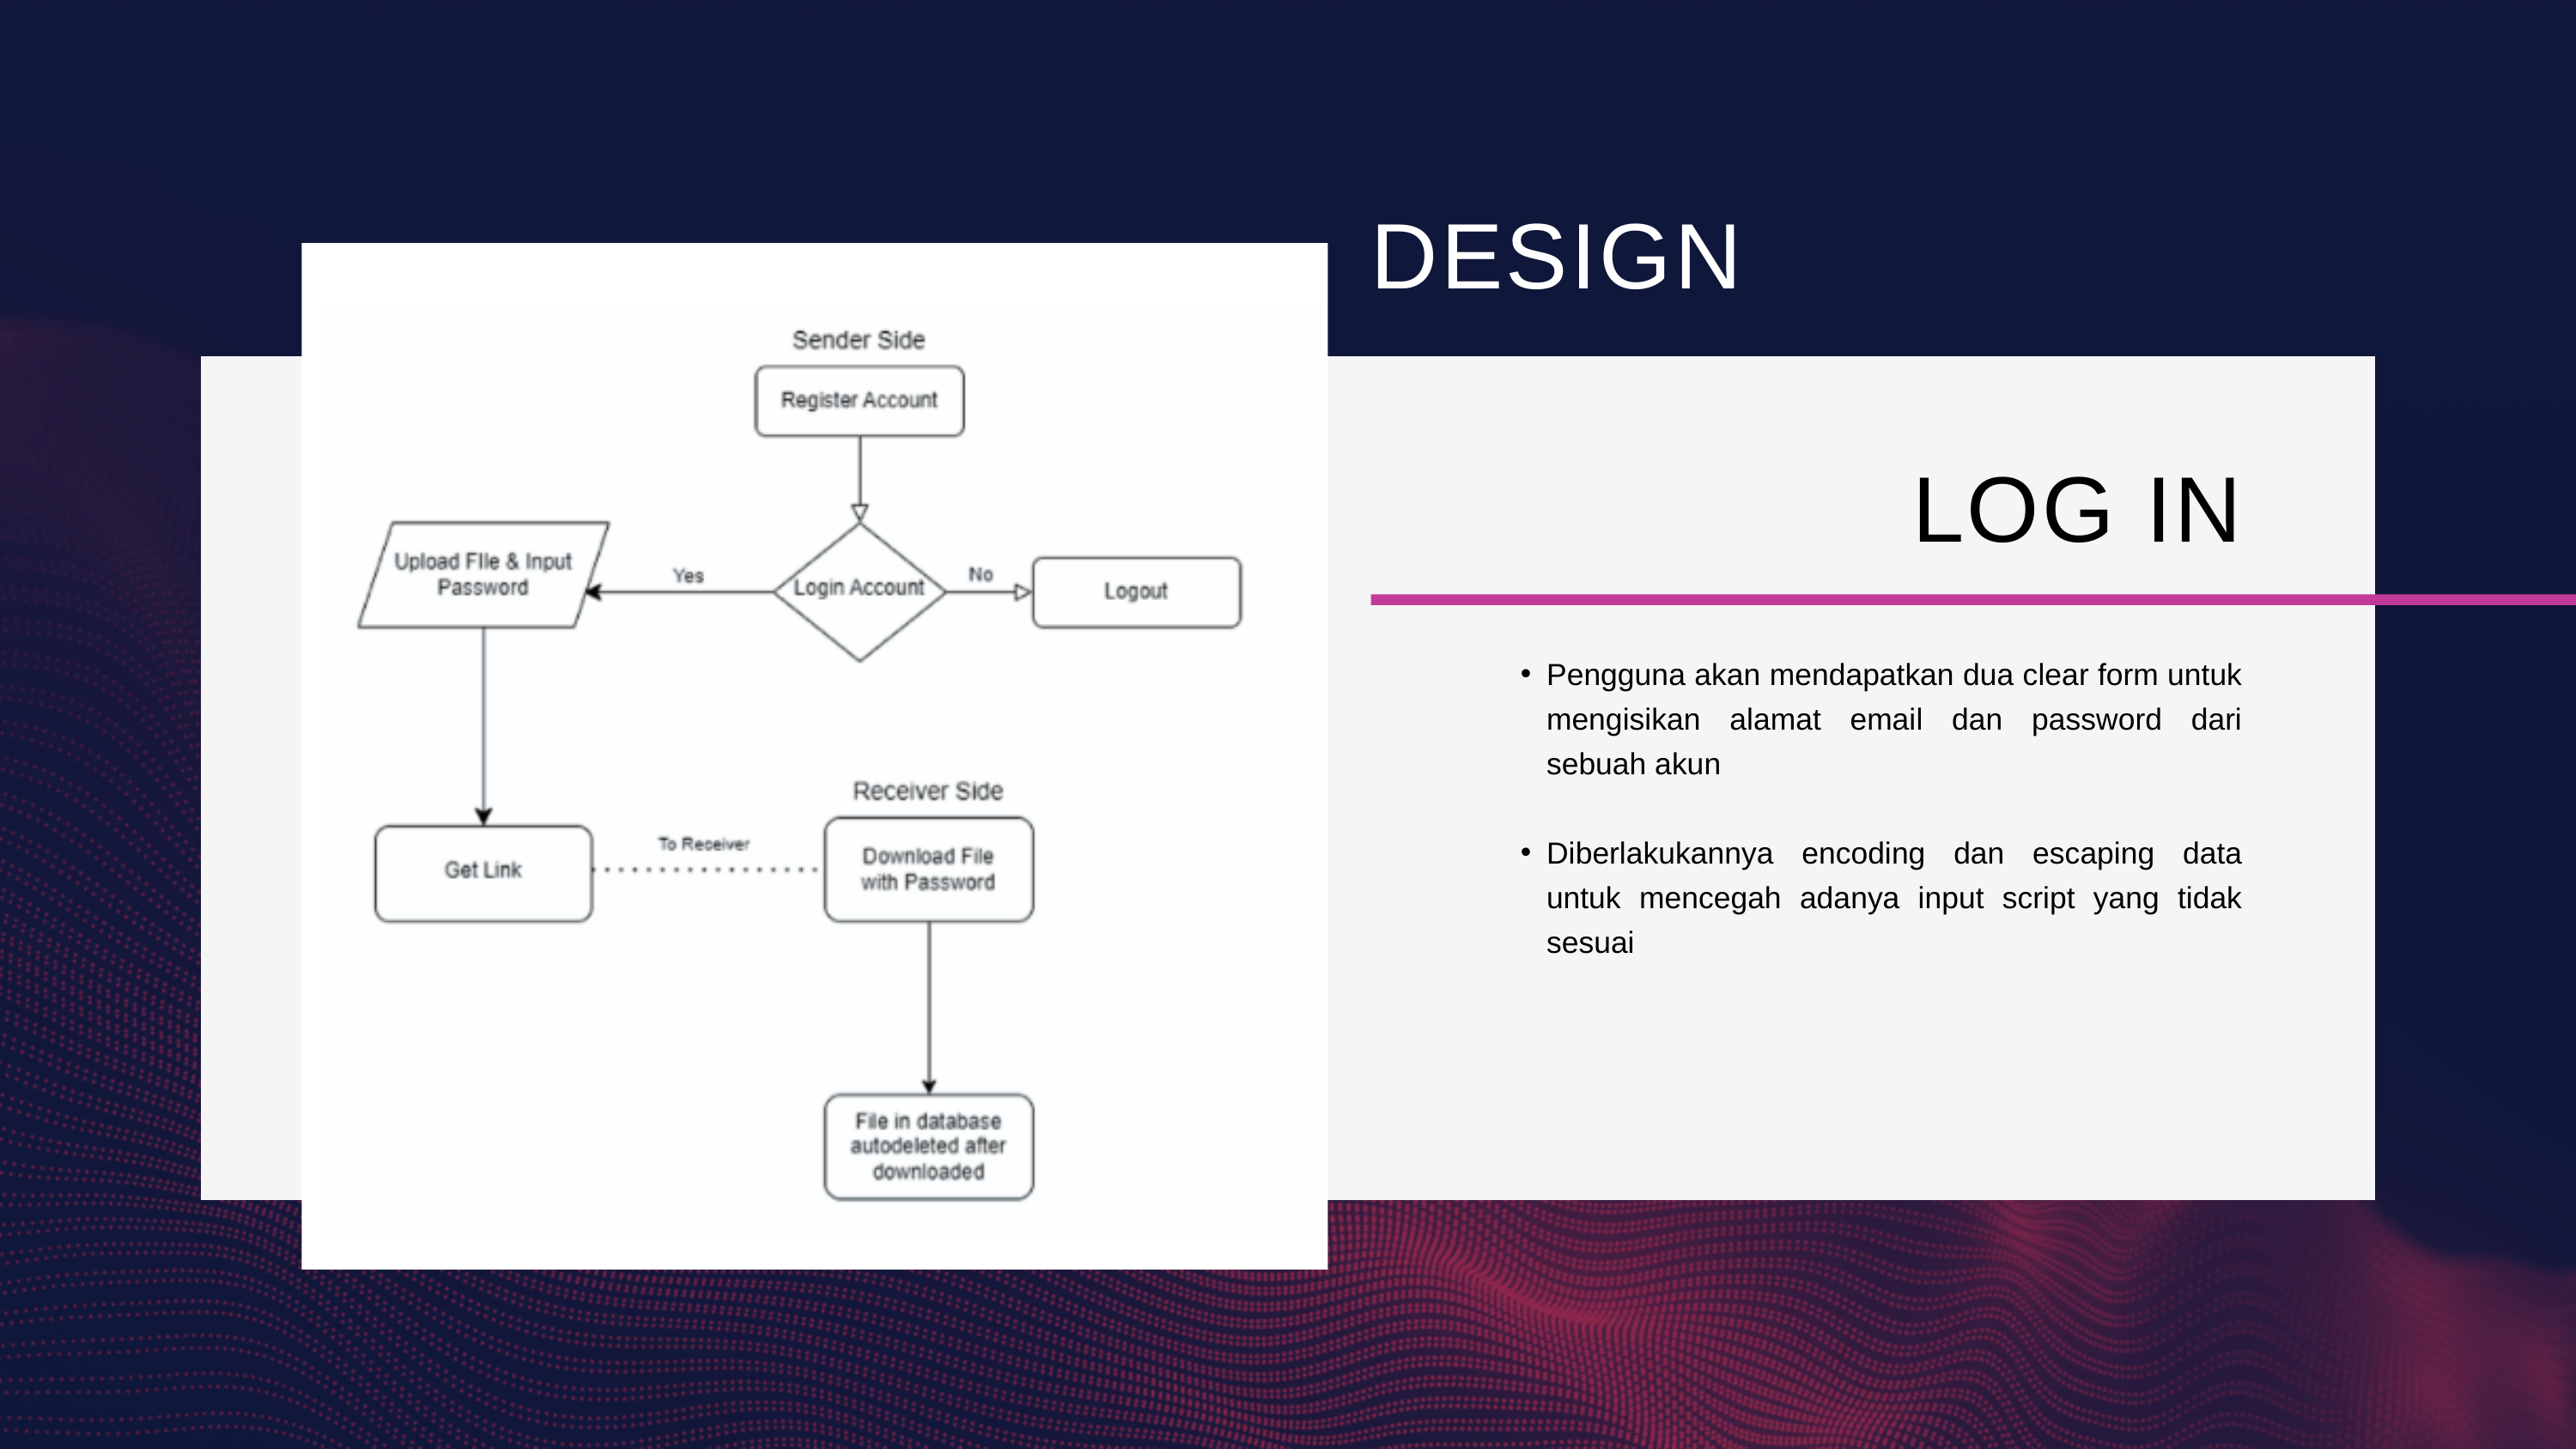

DESIGN

LOG IN

Pengguna akan mendapatkan dua clear form untuk mengisikan alamat email dan password dari sebuah akun

Diberlakukannya encoding dan escaping data untuk mencegah adanya input script yang tidak sesuai